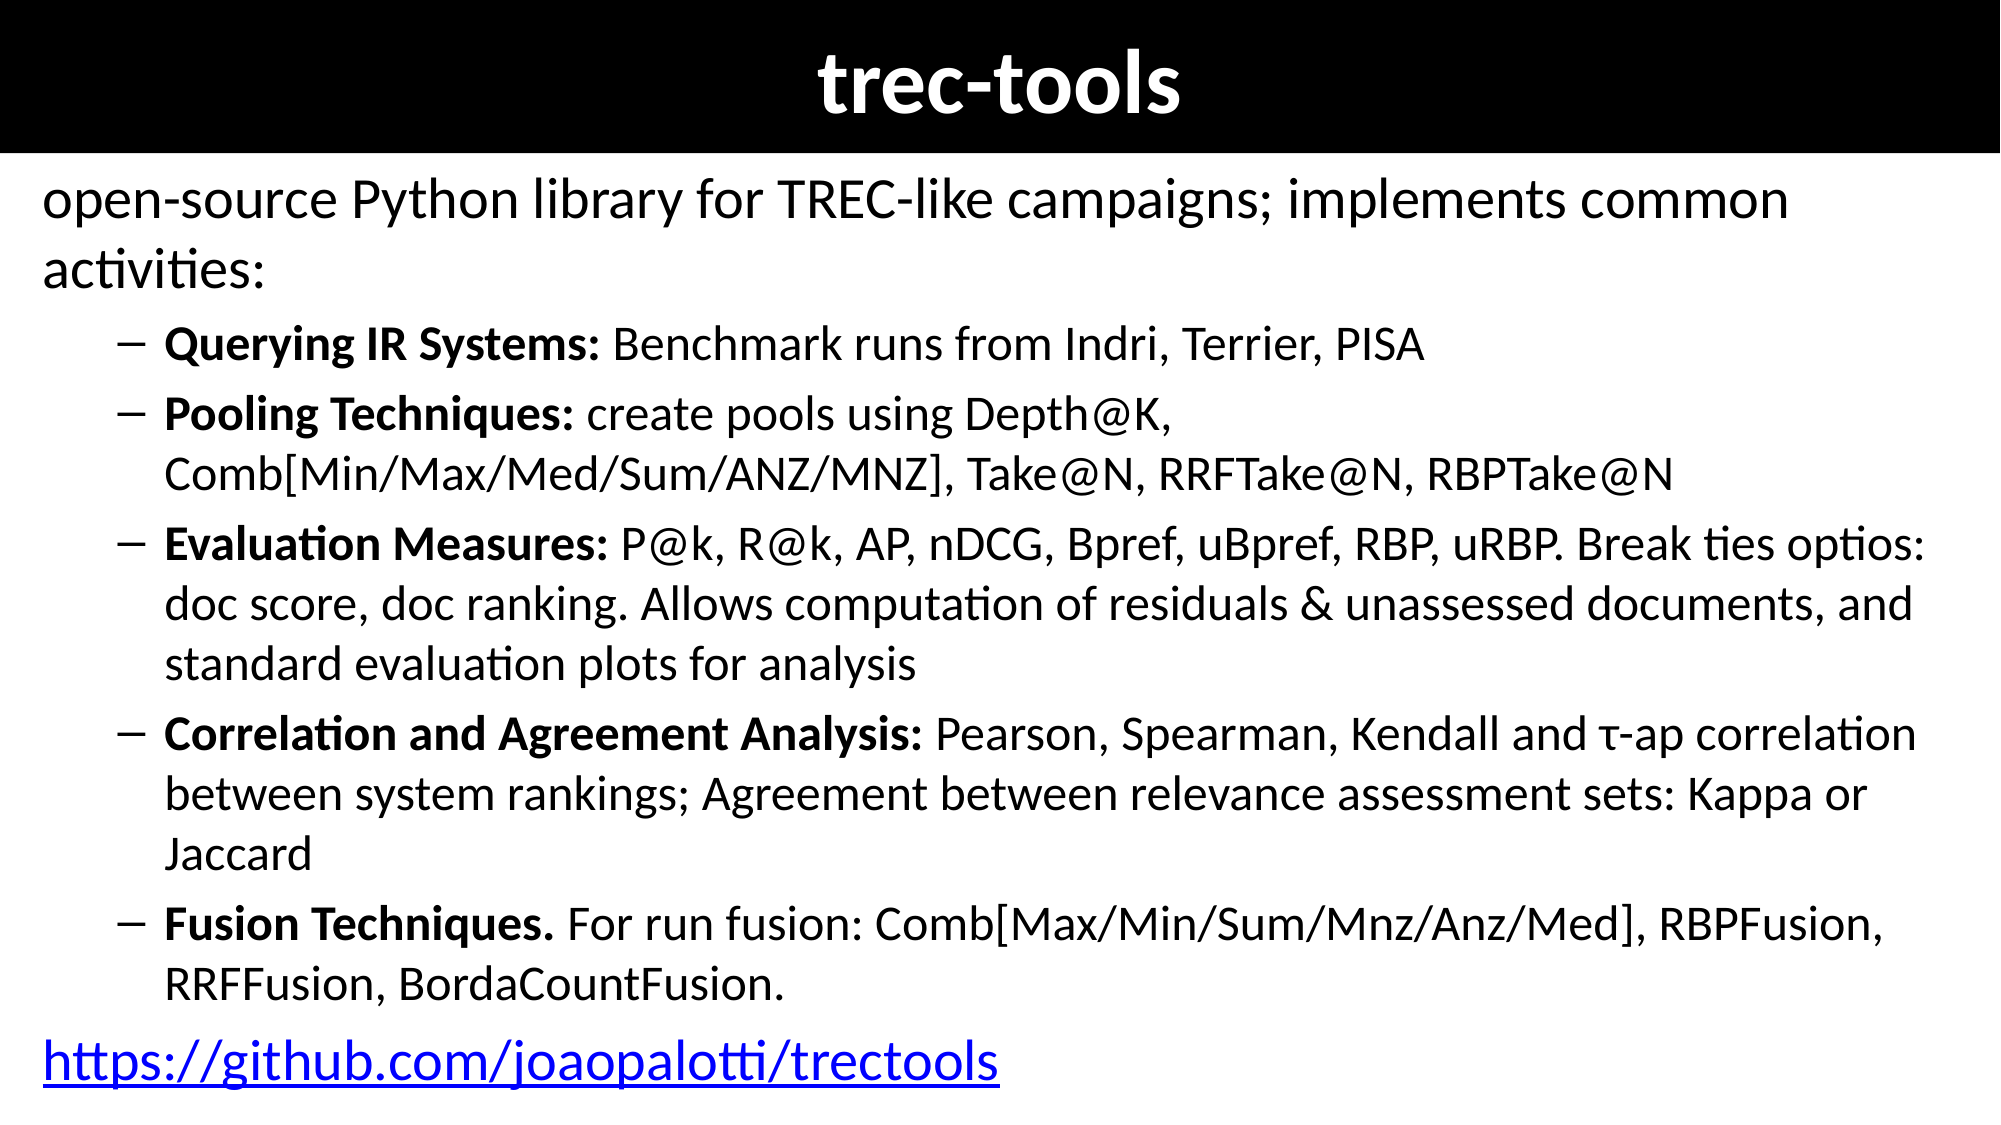

# trec-tools
open-source Python library for TREC-like campaigns; implements common activities:
Querying IR Systems: Benchmark runs from Indri, Terrier, PISA
Pooling Techniques: create pools using Depth@K, Comb[Min/Max/Med/Sum/ANZ/MNZ], Take@N, RRFTake@N, RBPTake@N
Evaluation Measures: P@k, R@k, AP, nDCG, Bpref, uBpref, RBP, uRBP. Break ties optios: doc score, doc ranking. Allows computation of residuals & unassessed documents, and standard evaluation plots for analysis
Correlation and Agreement Analysis: Pearson, Spearman, Kendall and τ-ap correlation between system rankings; Agreement between relevance assessment sets: Kappa or Jaccard
Fusion Techniques. For run fusion: Comb[Max/Min/Sum/Mnz/Anz/Med], RBPFusion, RRFFusion, BordaCountFusion.
https://github.com/joaopalotti/trectools